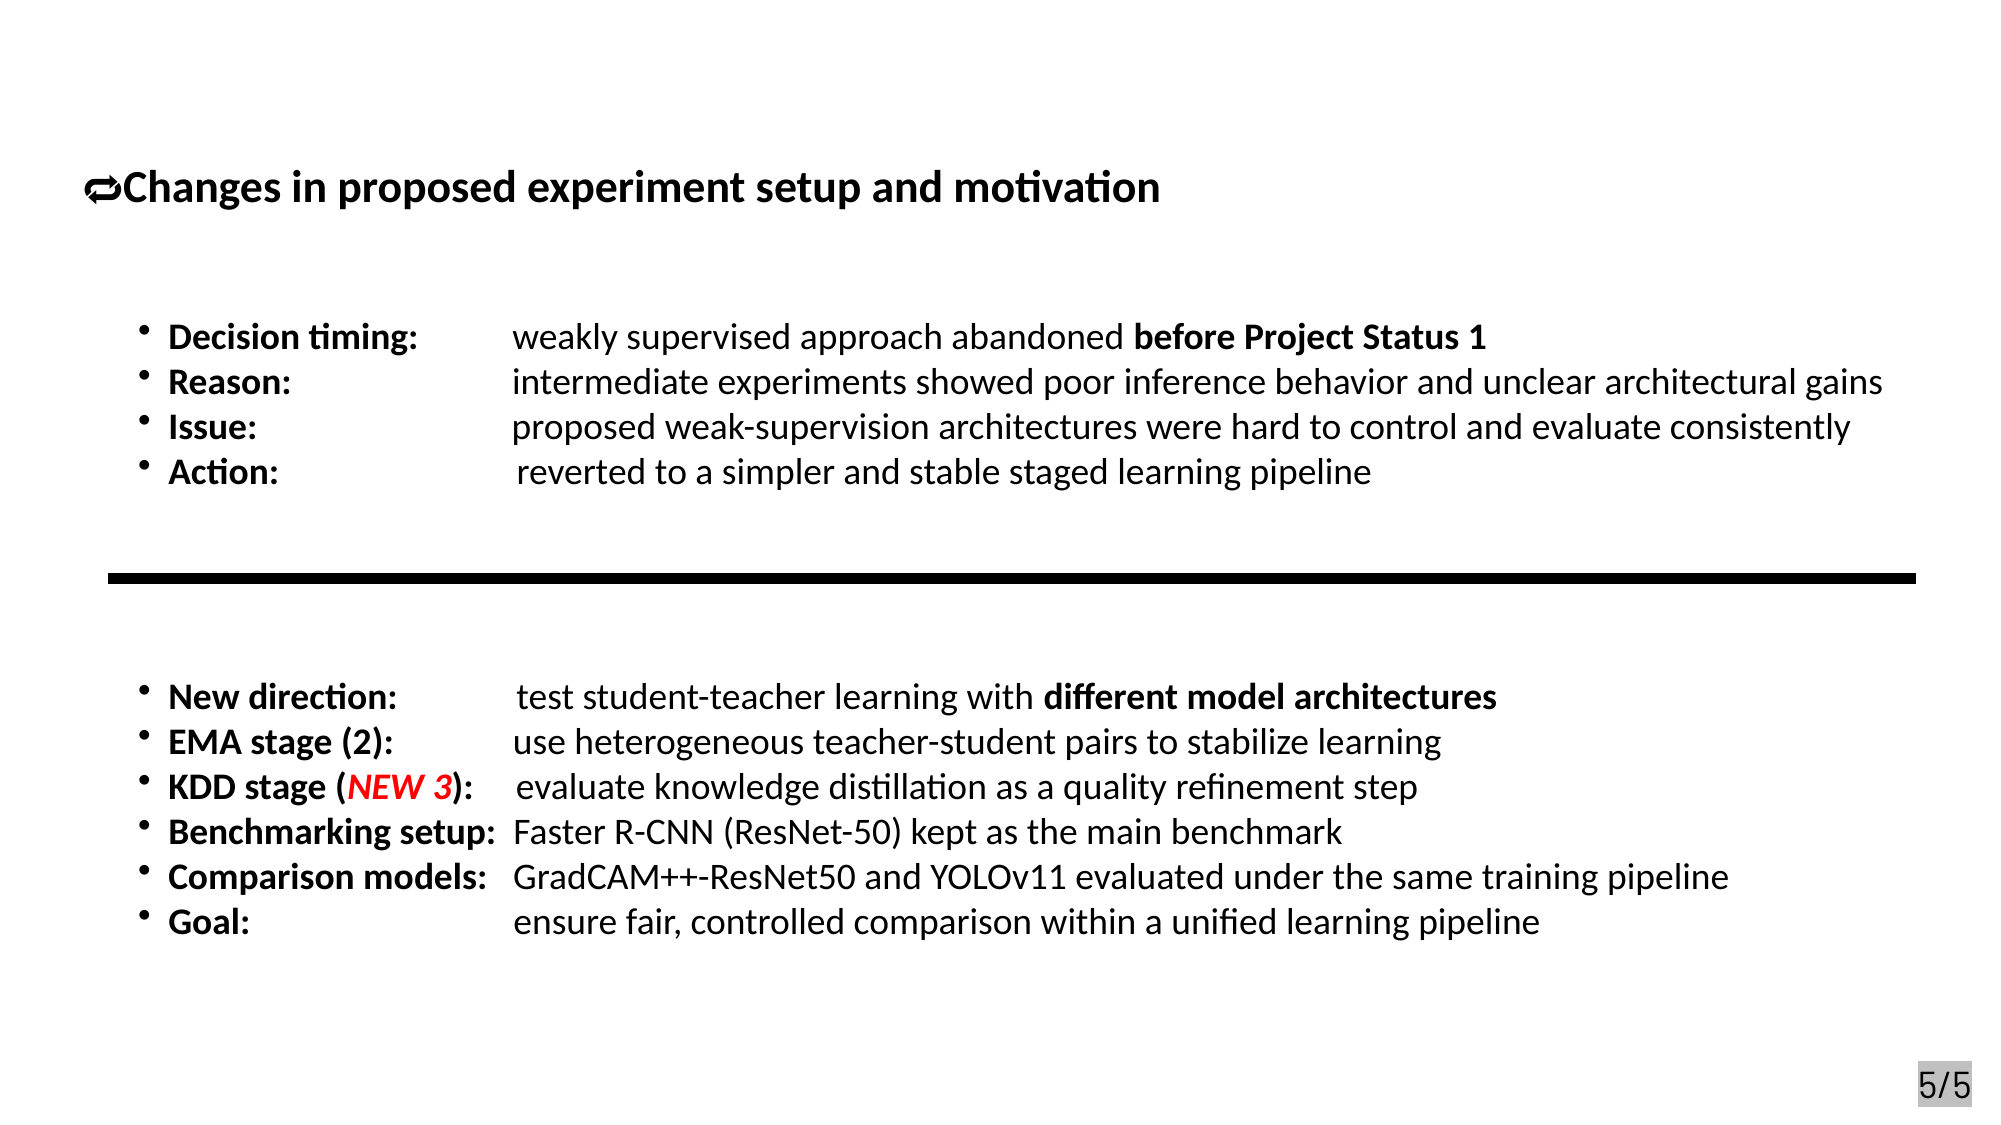

🔁Changes in proposed experiment setup and motivation
  Decision timing:           weakly supervised approach abandoned before Project Status 1
  Reason:                          intermediate experiments showed poor inference behavior and unclear architectural gains
  Issue:                              proposed weak-supervision architectures were hard to control and evaluate consistently
  Action:                            reverted to a simpler and stable staged learning pipeline

  New direction:              test student-teacher learning with different model architectures
  EMA stage (2):              use heterogeneous teacher-student pairs to stabilize learning
  KDD stage (NEW 3):     evaluate knowledge distillation as a quality refinement step
  Benchmarking setup:  Faster R-CNN (ResNet-50) kept as the main benchmark
  Comparison models:   GradCAM++-ResNet50 and YOLOv11 evaluated under the same training pipeline
  Goal:                               ensure fair, controlled comparison within a unified learning pipeline
5/5